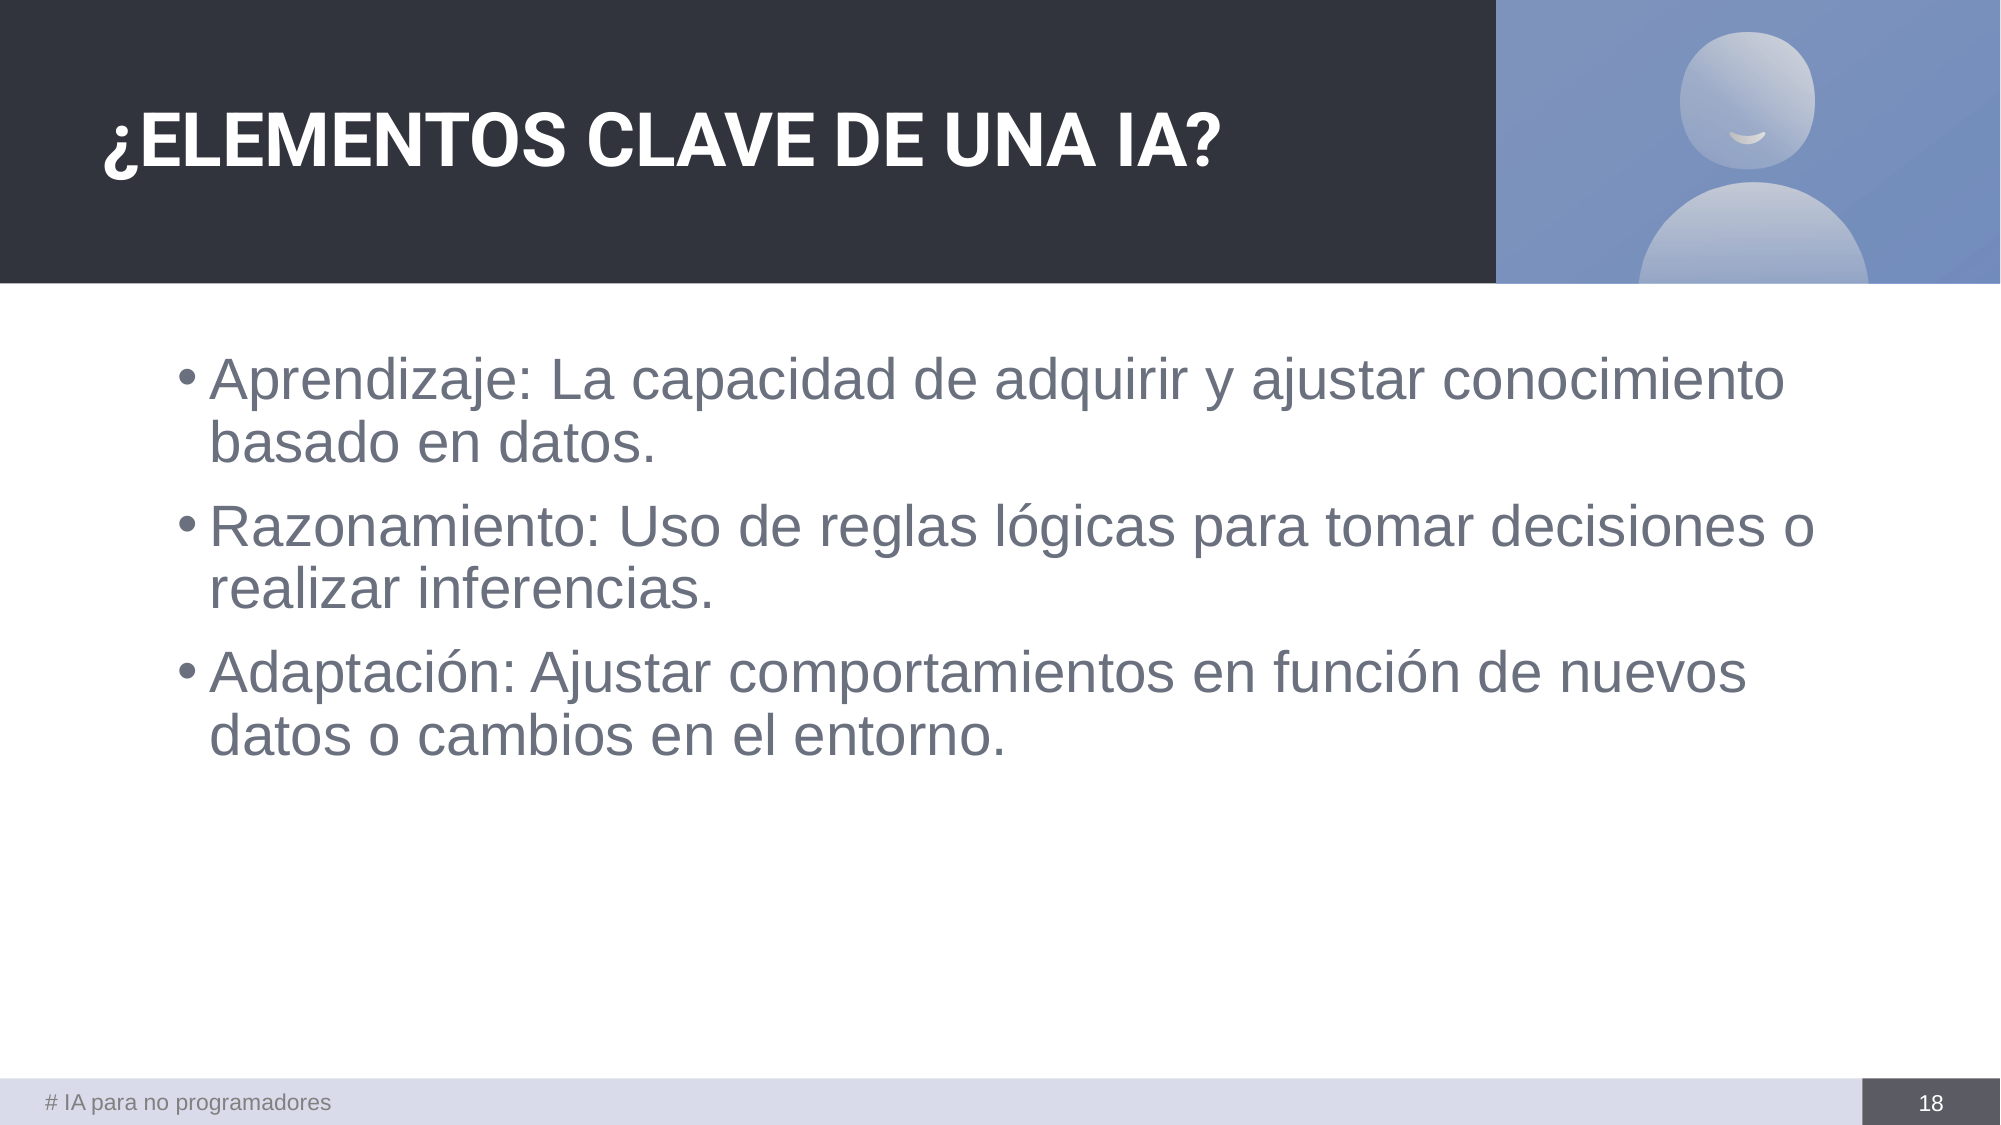

# ¿ELEMENTOS CLAVE DE UNA IA?
Aprendizaje: La capacidad de adquirir y ajustar conocimiento basado en datos.
Razonamiento: Uso de reglas lógicas para tomar decisiones o realizar inferencias.
Adaptación: Ajustar comportamientos en función de nuevos datos o cambios en el entorno.
# IA para no programadores
18